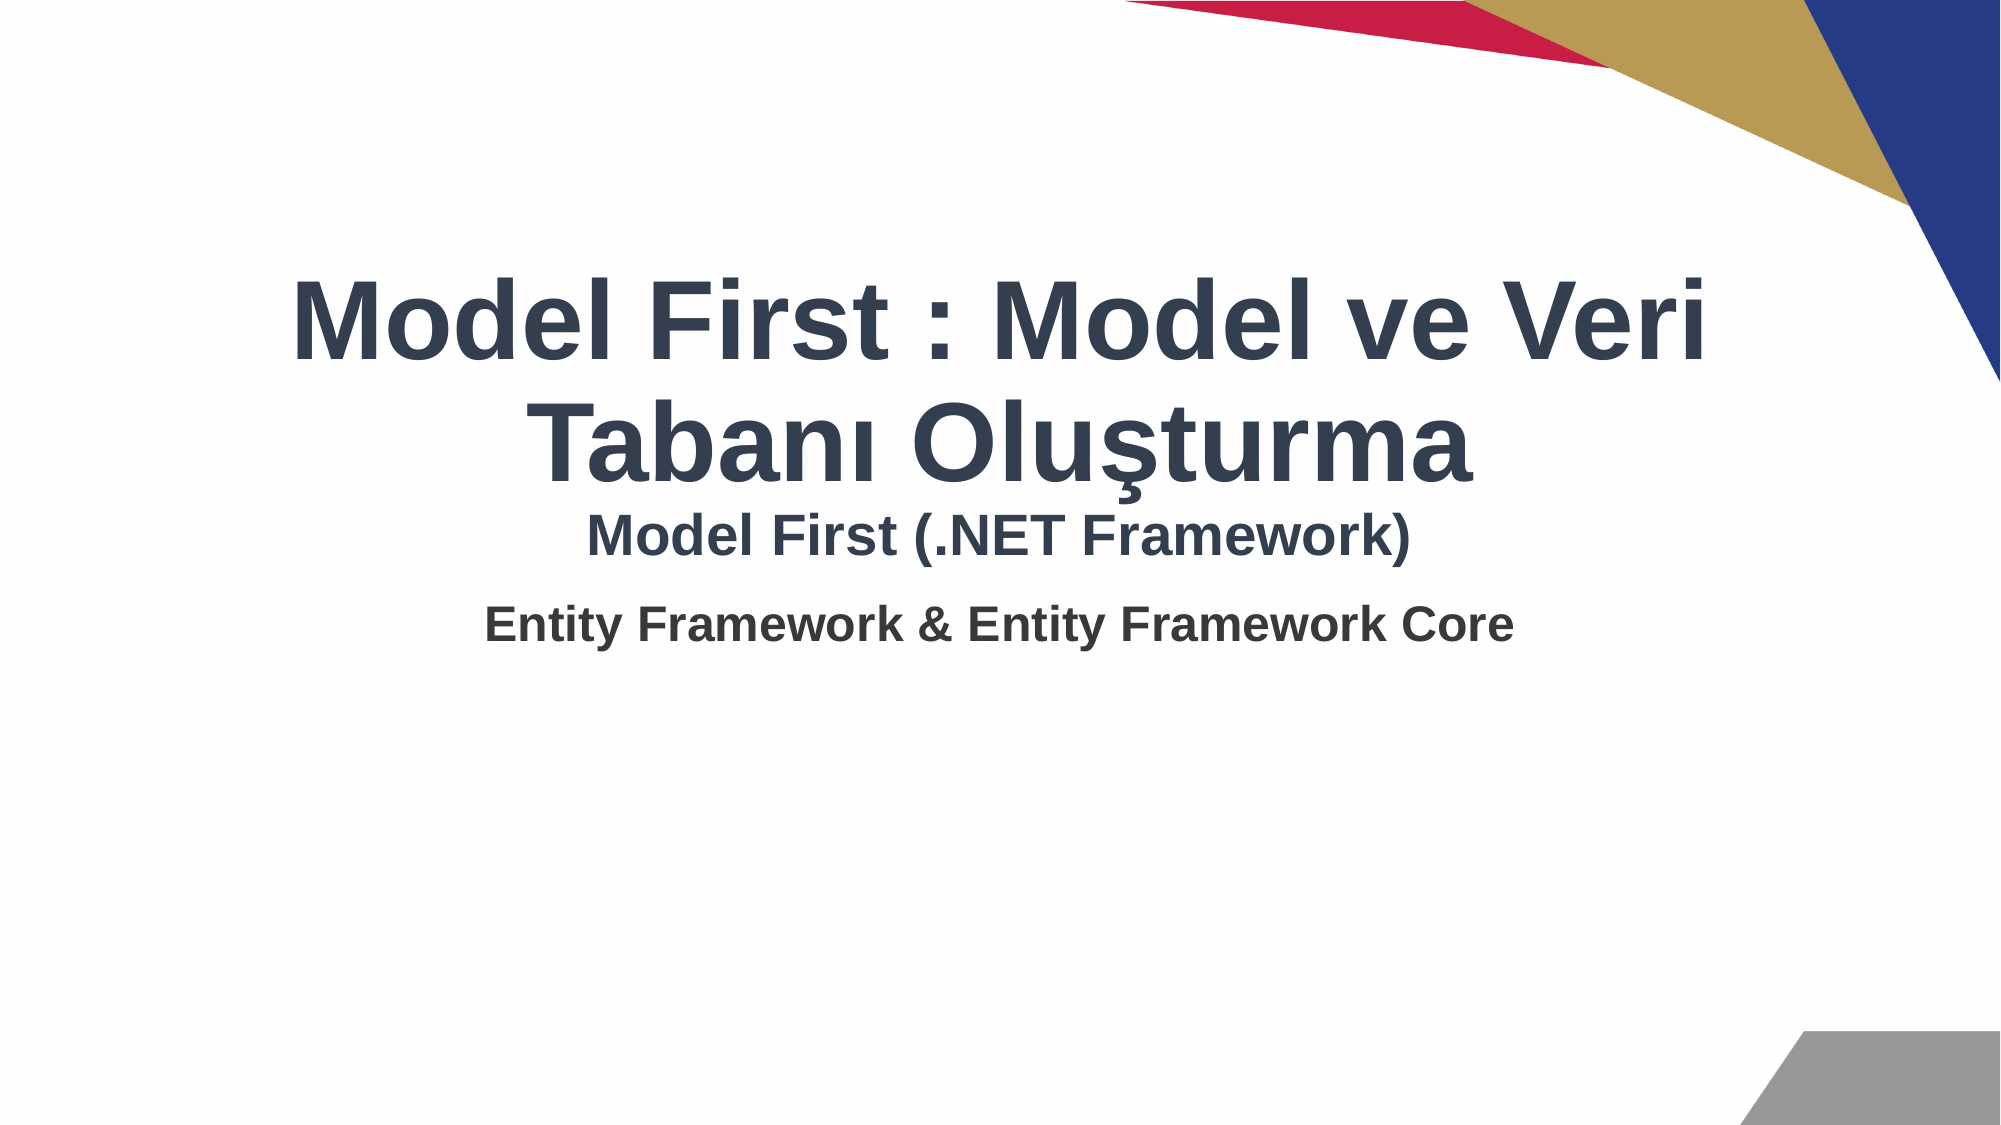

# Model First : Model ve Veri Tabanı Oluşturma Model First (.NET Framework)
Entity Framework & Entity Framework Core